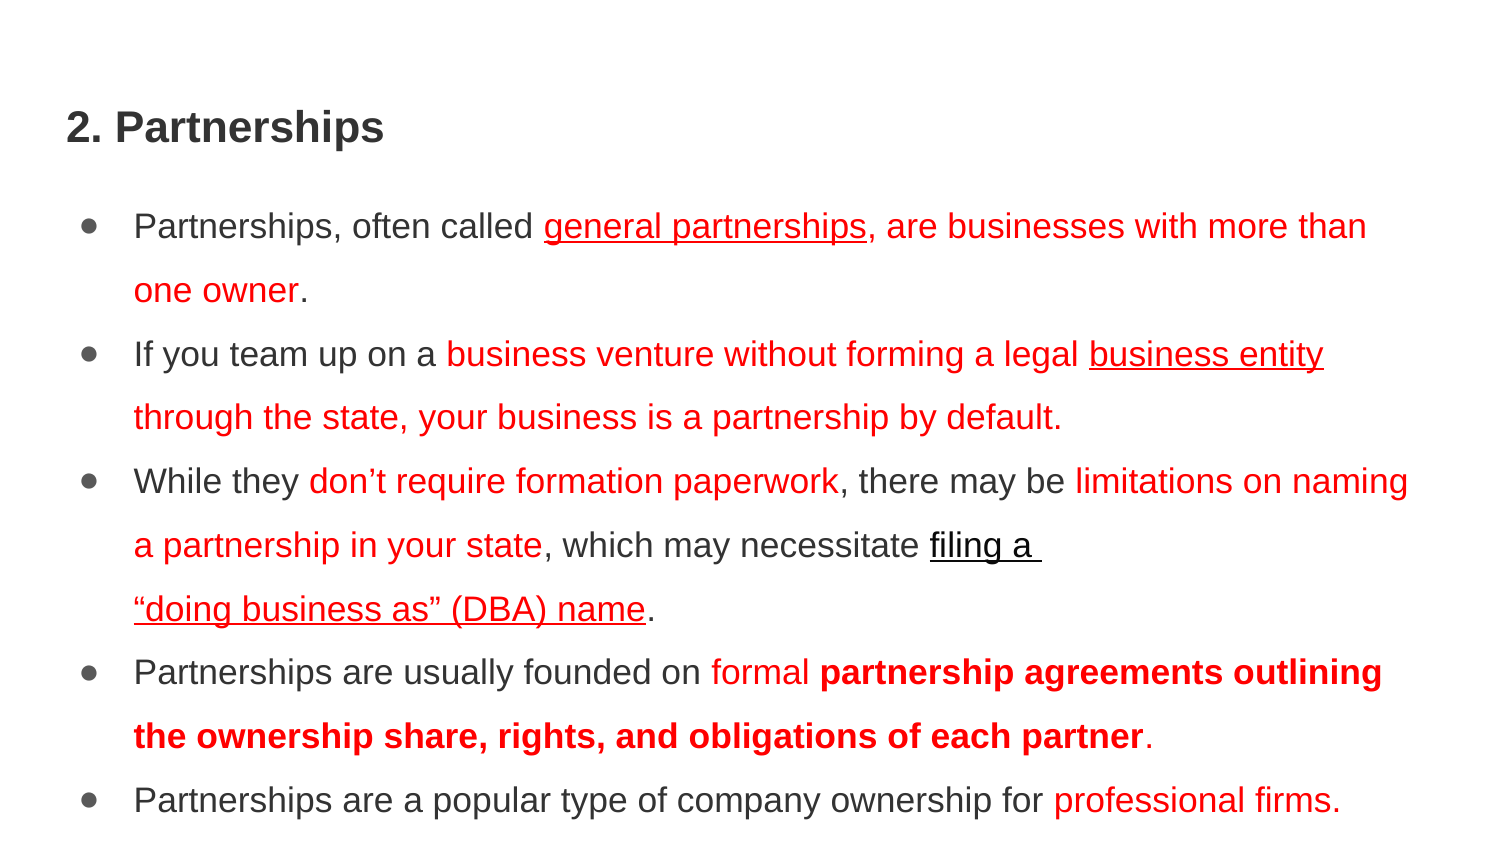

# 2. Partnerships
Partnerships, often called general partnerships, are businesses with more than one owner.
If you team up on a business venture without forming a legal business entity through the state, your business is a partnership by default.
While they don’t require formation paperwork, there may be limitations on naming a partnership in your state, which may necessitate filing a “doing business as” (DBA) name.
Partnerships are usually founded on formal partnership agreements outlining the ownership share, rights, and obligations of each partner.
Partnerships are a popular type of company ownership for professional firms.